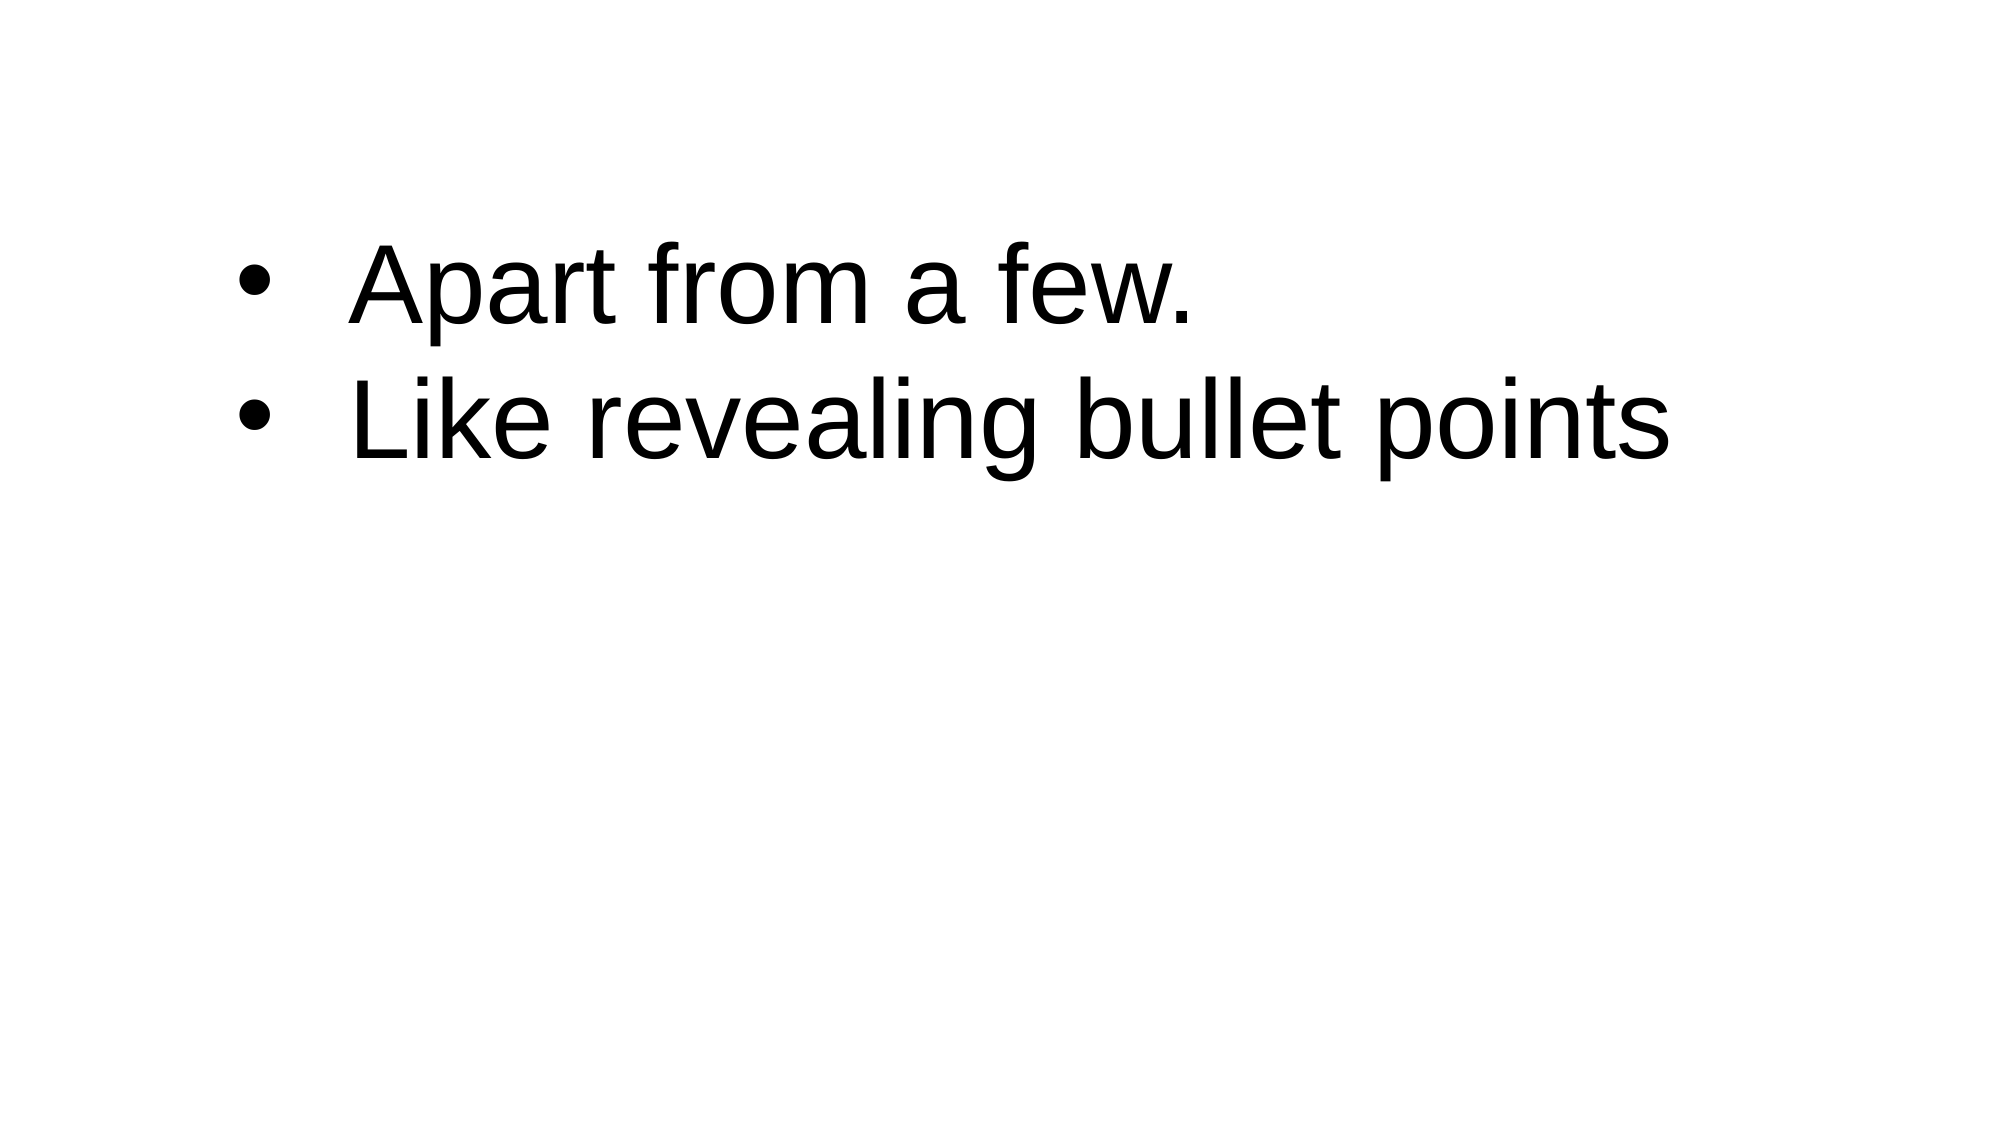

Apart from a few.
Like revealing bullet points